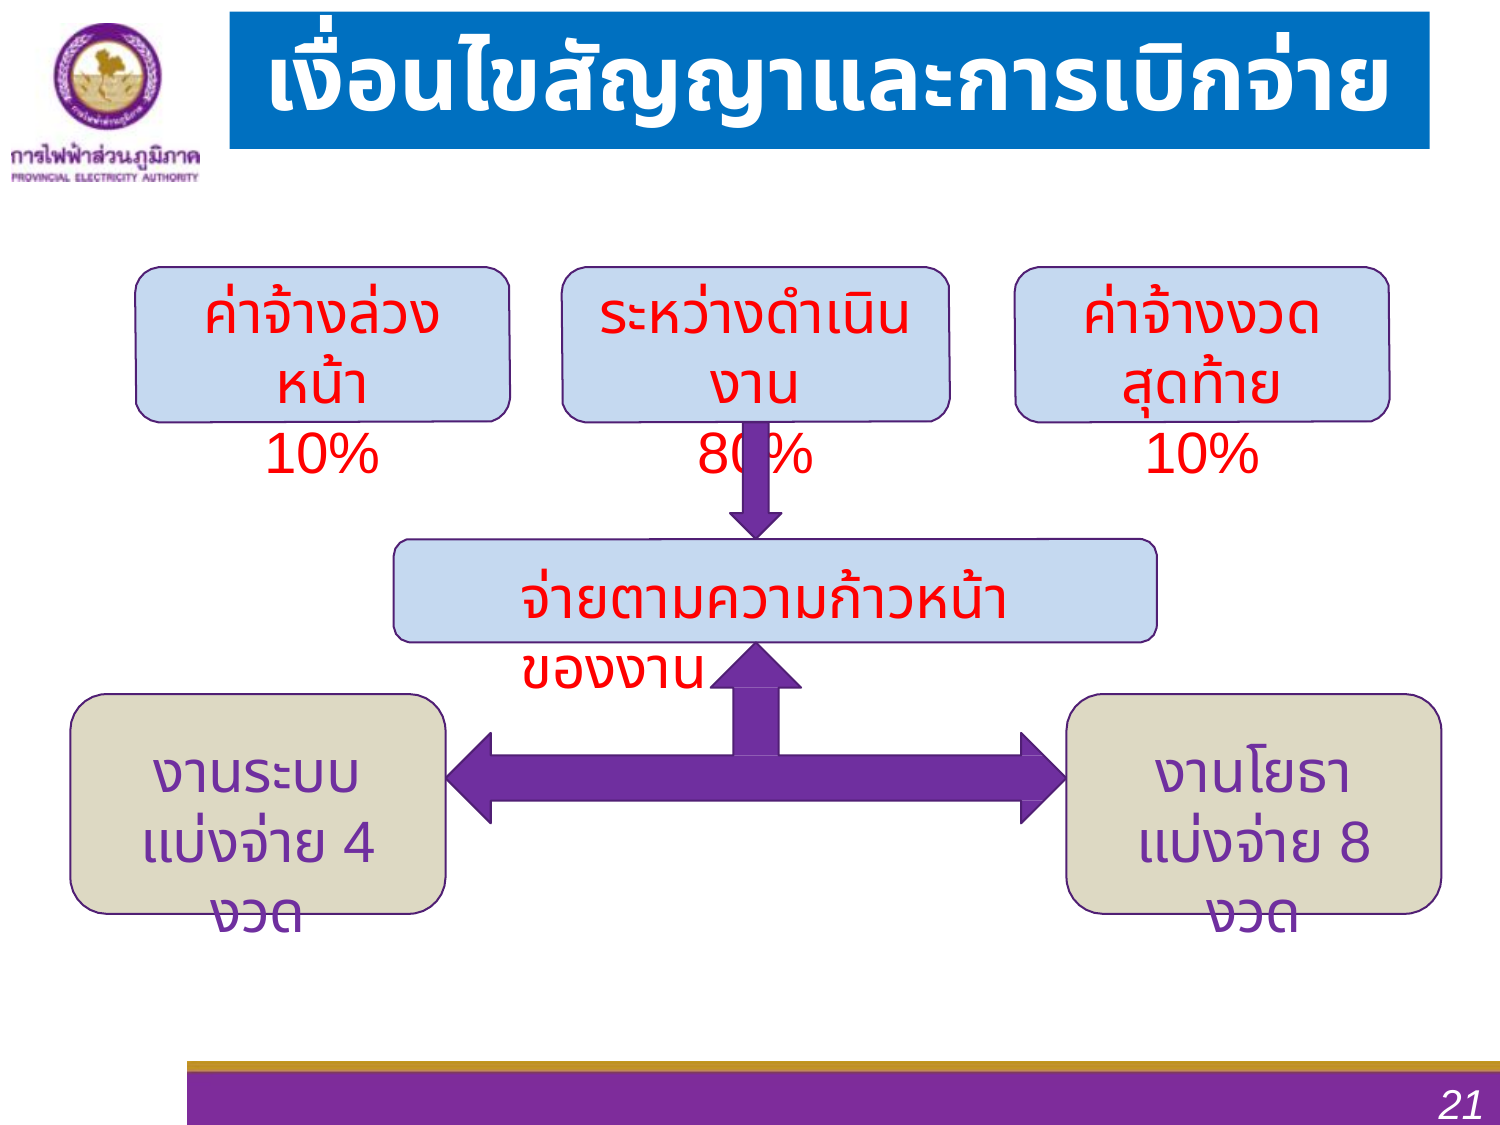

เงื่อนไขสัญญาและการเบิกจ่ายเงิน

ค่าจ้างล่วงหน้า
10%
ระหว่างดำเนินงาน
80%
ค่าจ้างงวดสุดท้าย
10%

จ่ายตามความก้าวหน้าของงาน

งานระบบ
แบ่งจ่าย 4 งวด
งานโยธา
แบ่งจ่าย 8 งวด
21